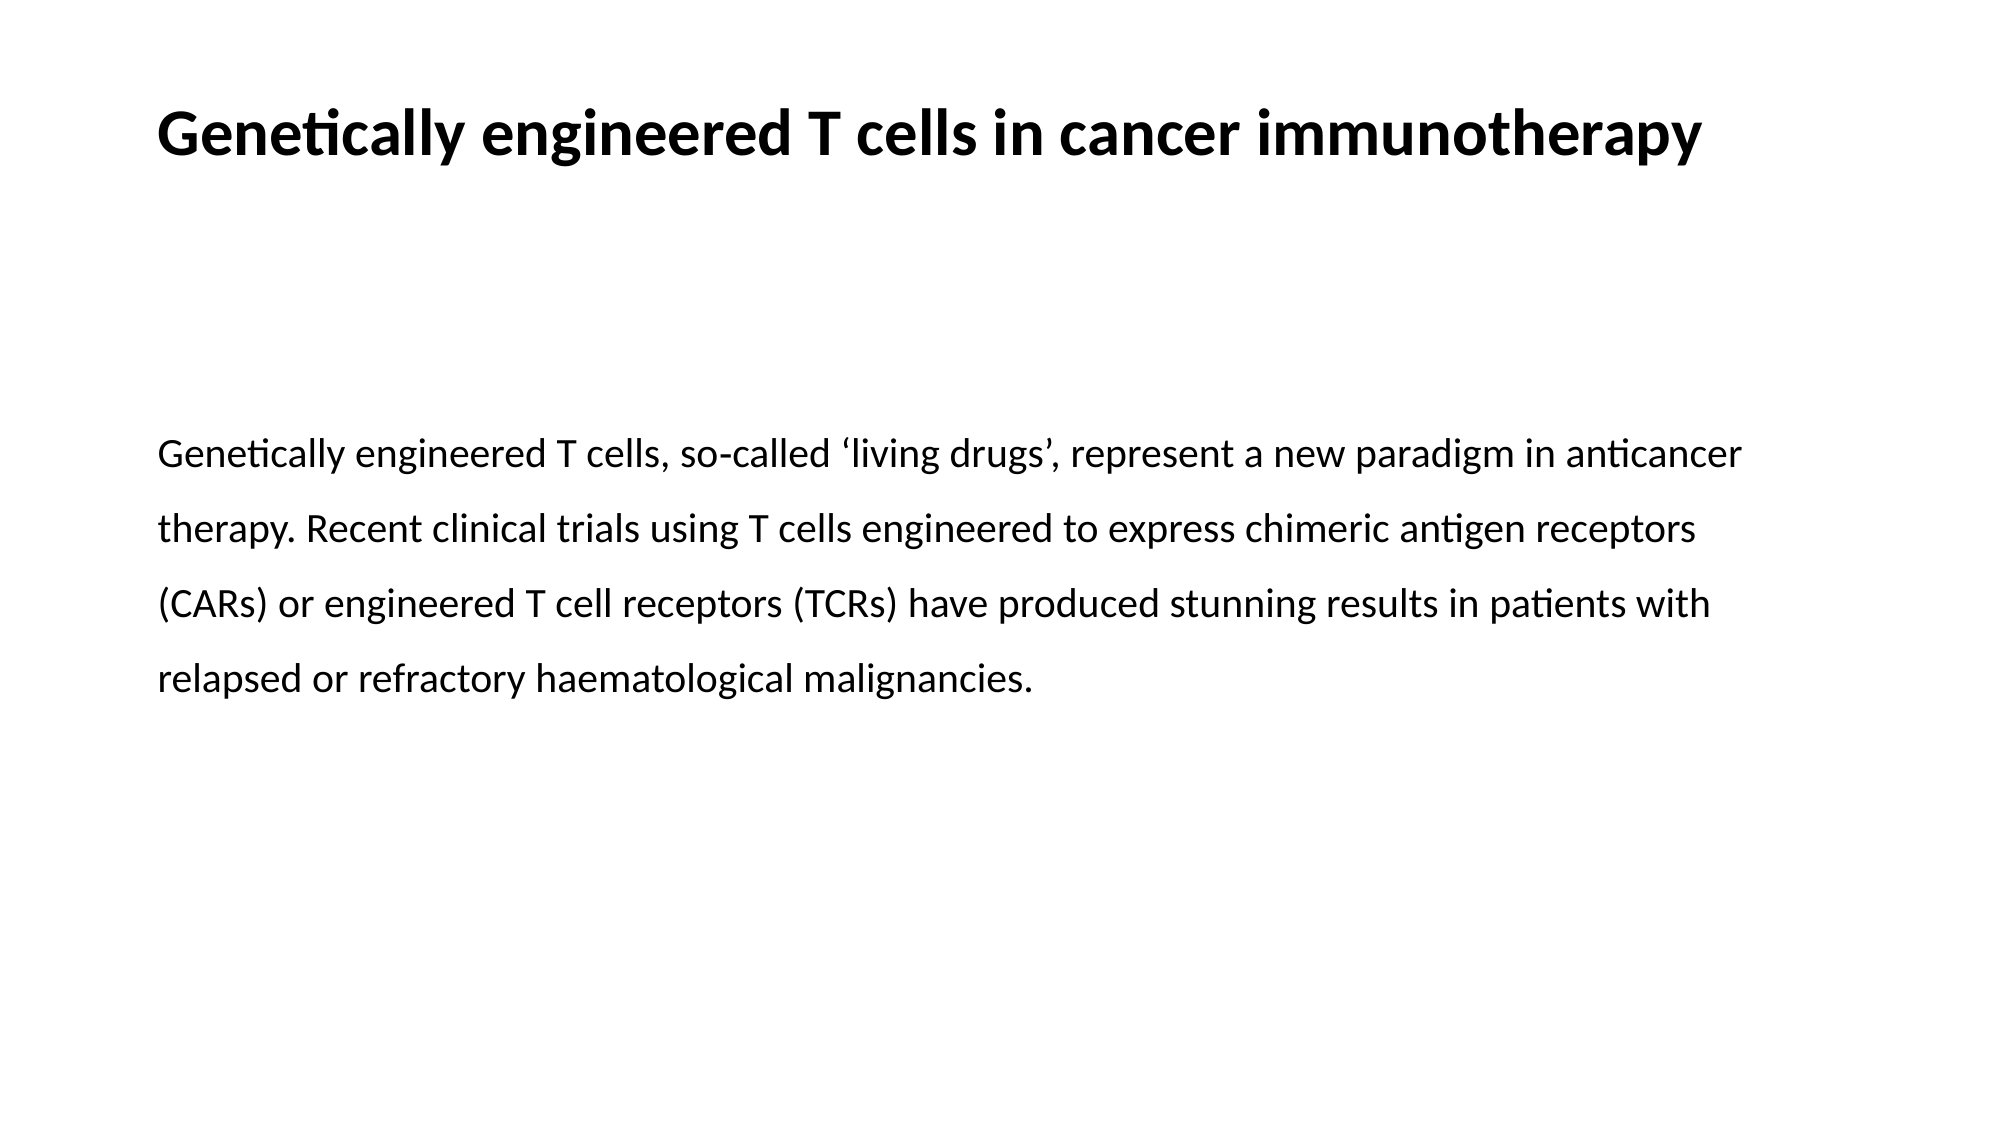

Genetically engineered T cells in cancer immunotherapy
Genetically engineered T cells, so‑called ‘living drugs’, represent a new paradigm in anticancer therapy. Recent clinical trials using T cells engineered to express chimeric antigen receptors (CARs) or engineered T cell receptors (TCRs) have produced stunning results in patients with relapsed or refractory haematological malignancies.